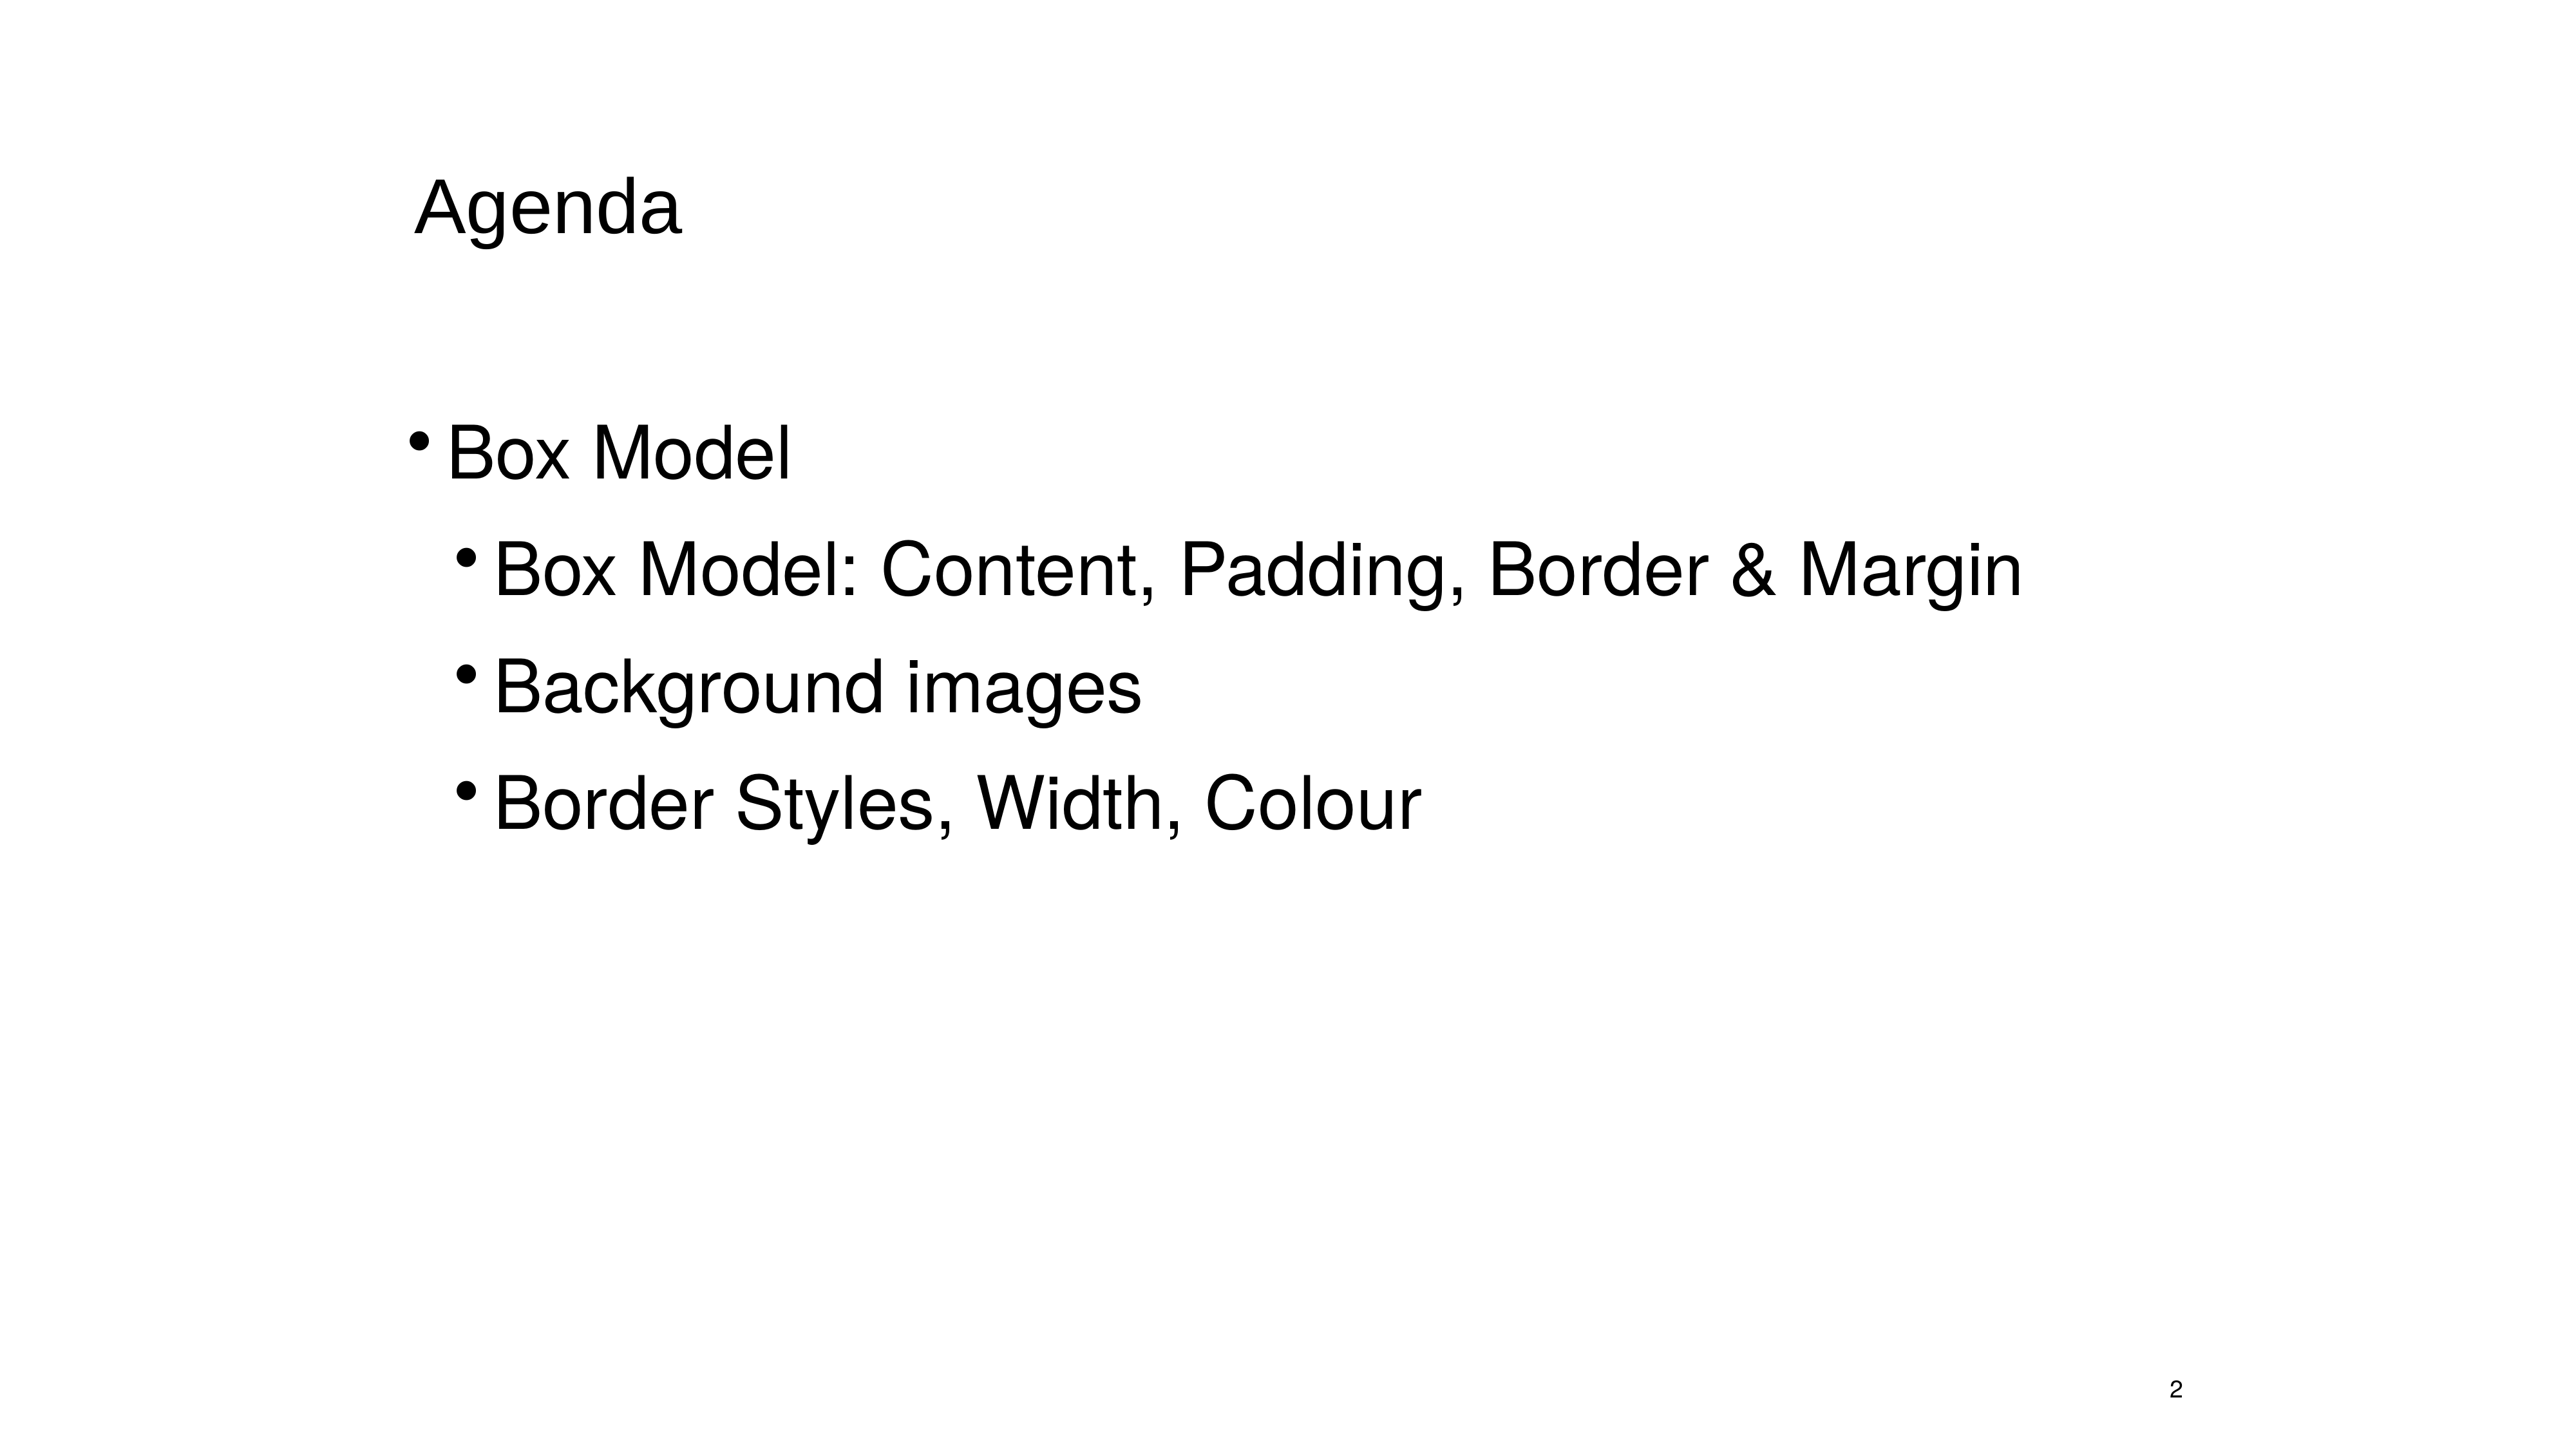

# Agenda
Box Model
Box Model: Content, Padding, Border & Margin
Background images
Border Styles, Width, Colour
2